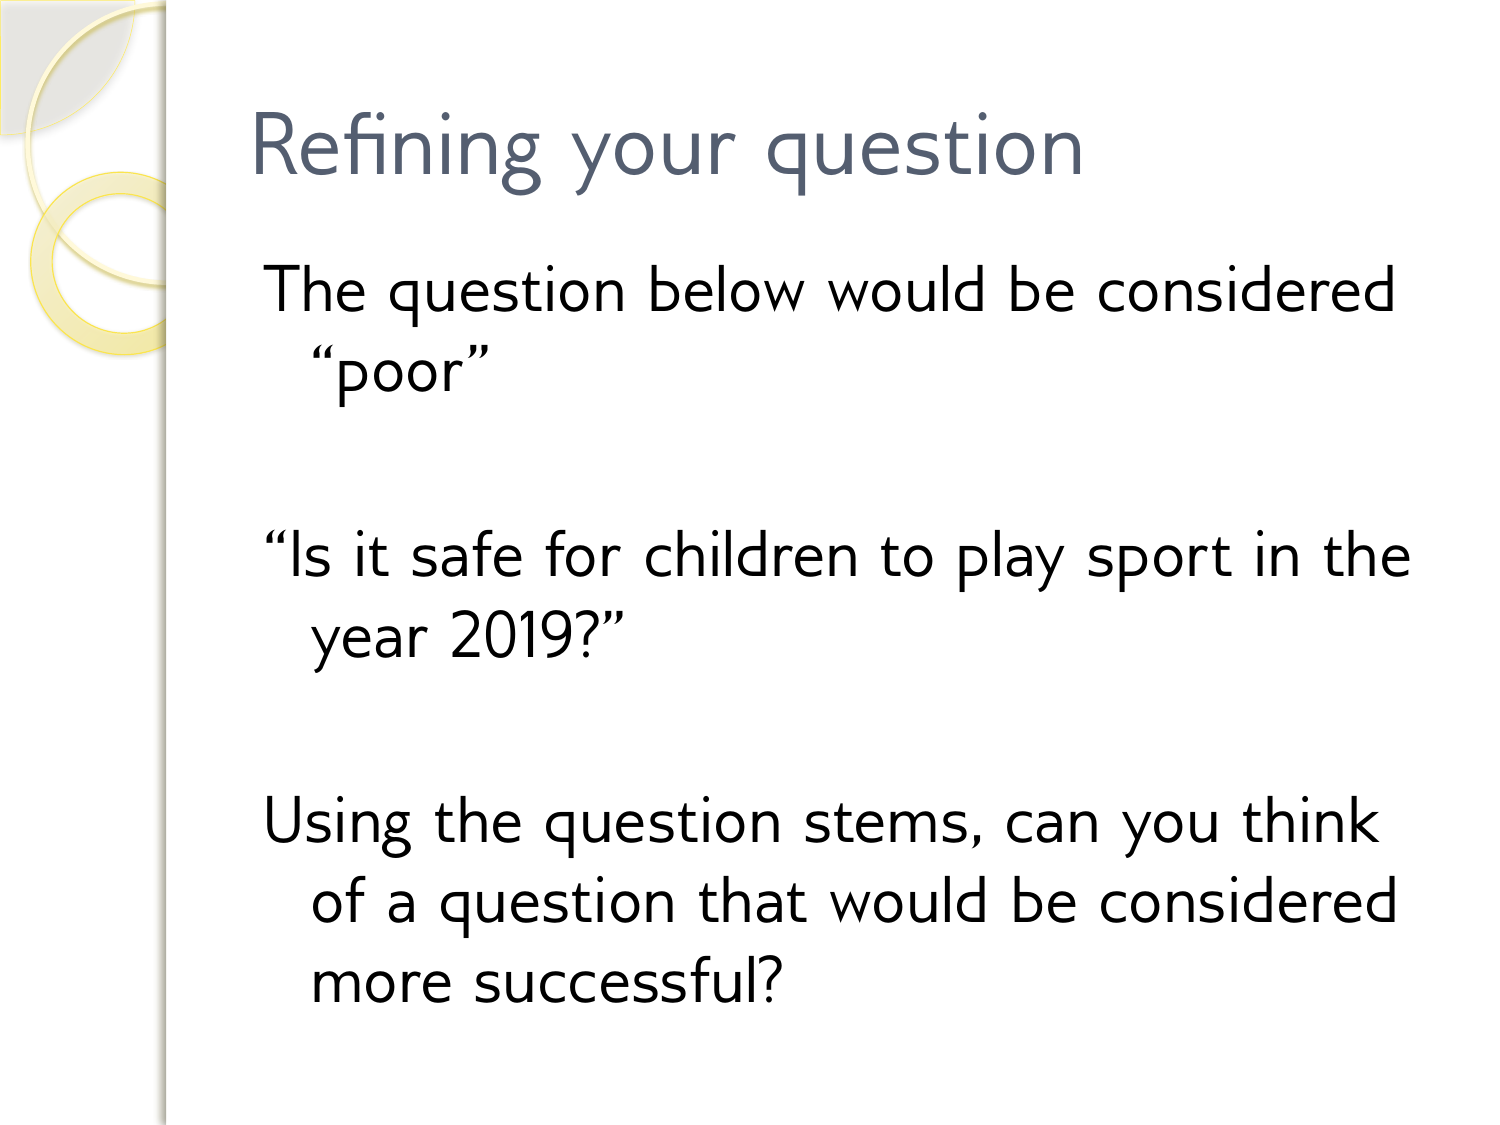

# Refining your question
The question below would be considered “poor”

“Is it safe for children to play sport in the year 2019?”

Using the question stems, can you think of a question that would be considered more successful?